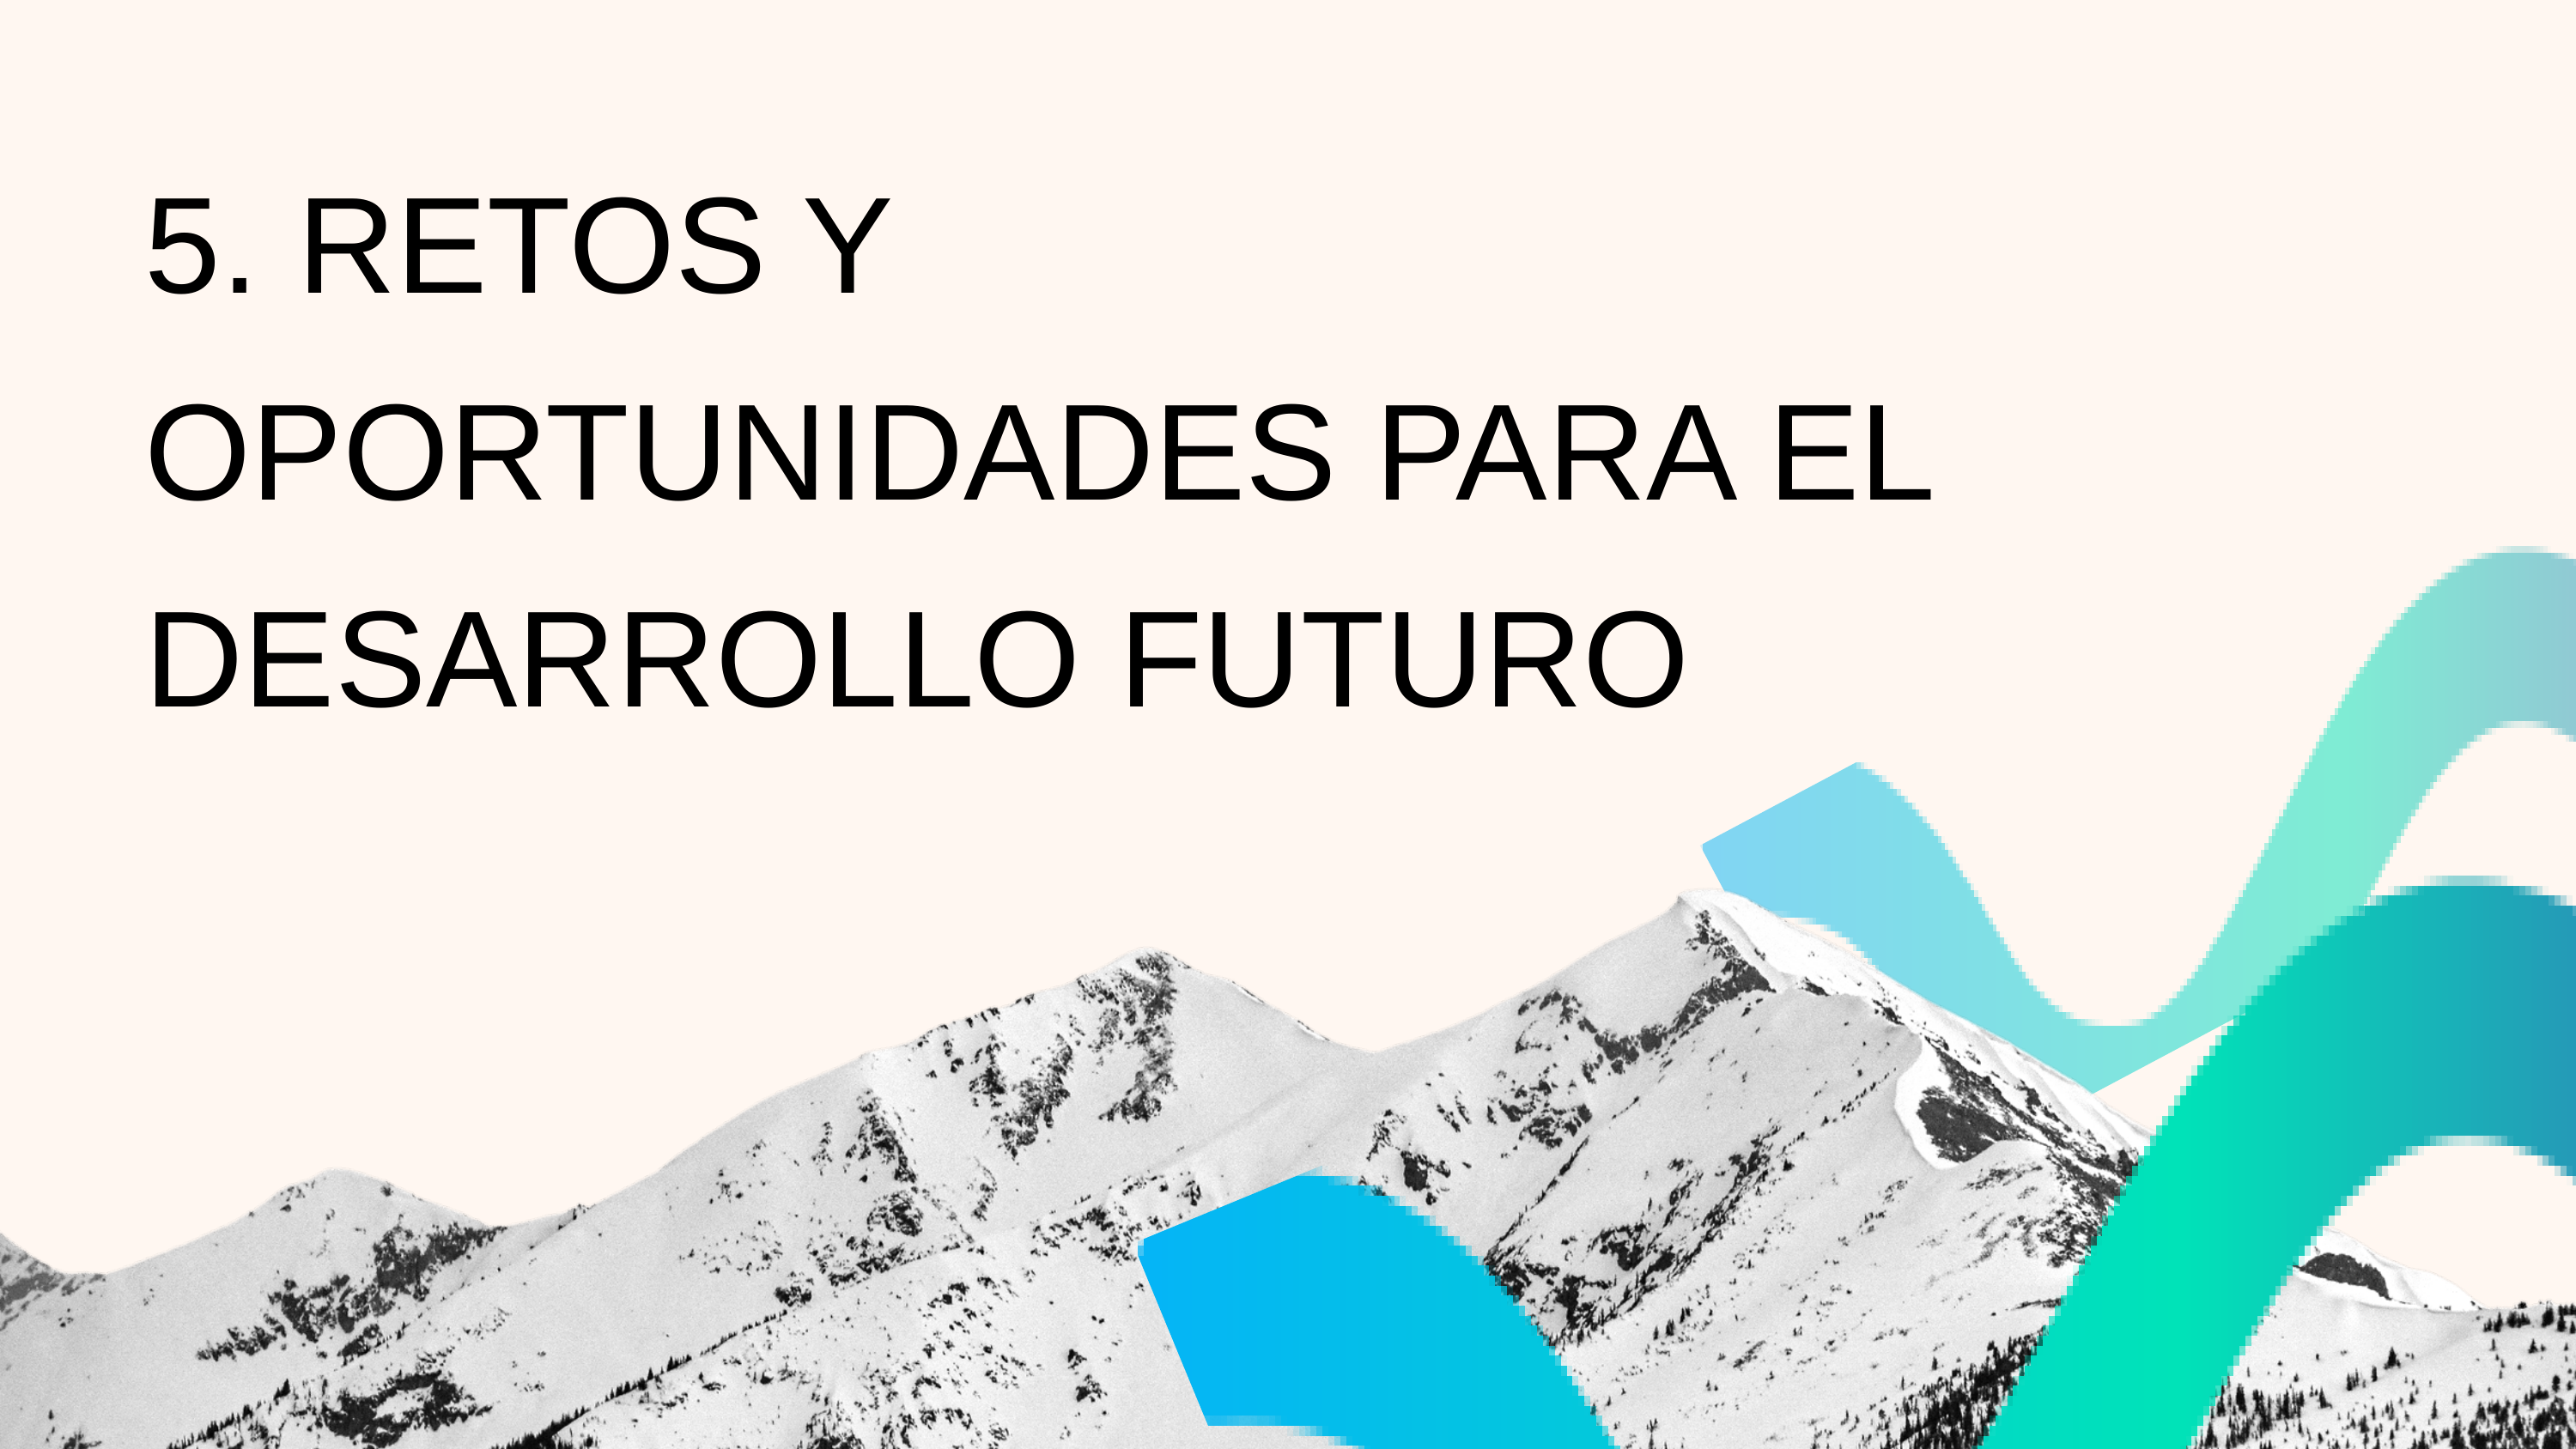

5. RETOS Y OPORTUNIDADES PARA EL DESARROLLO FUTURO